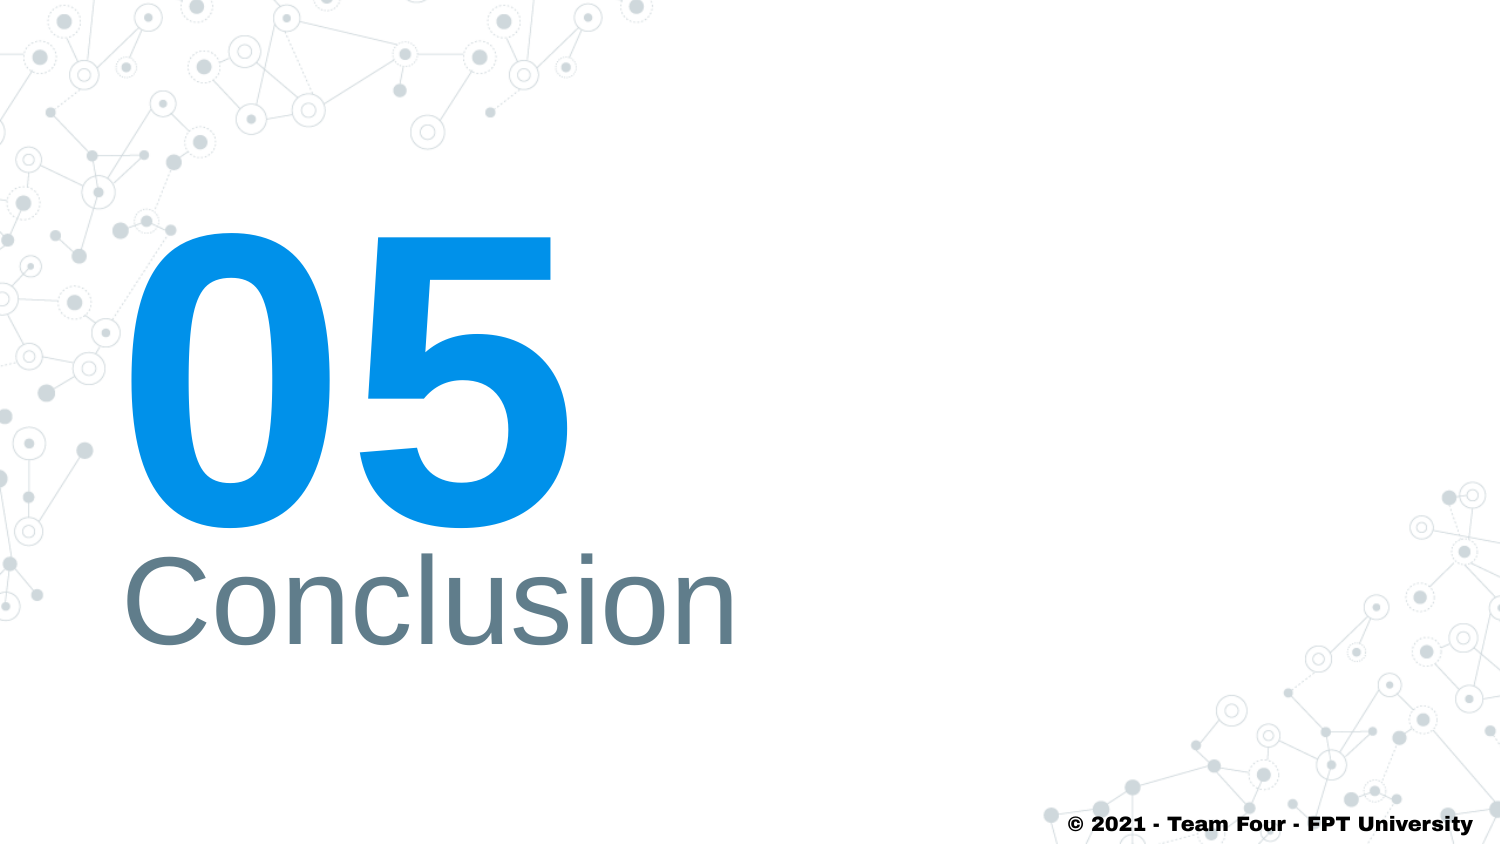

# 05
Conclusion
© 2021 - Team Four - FPT University